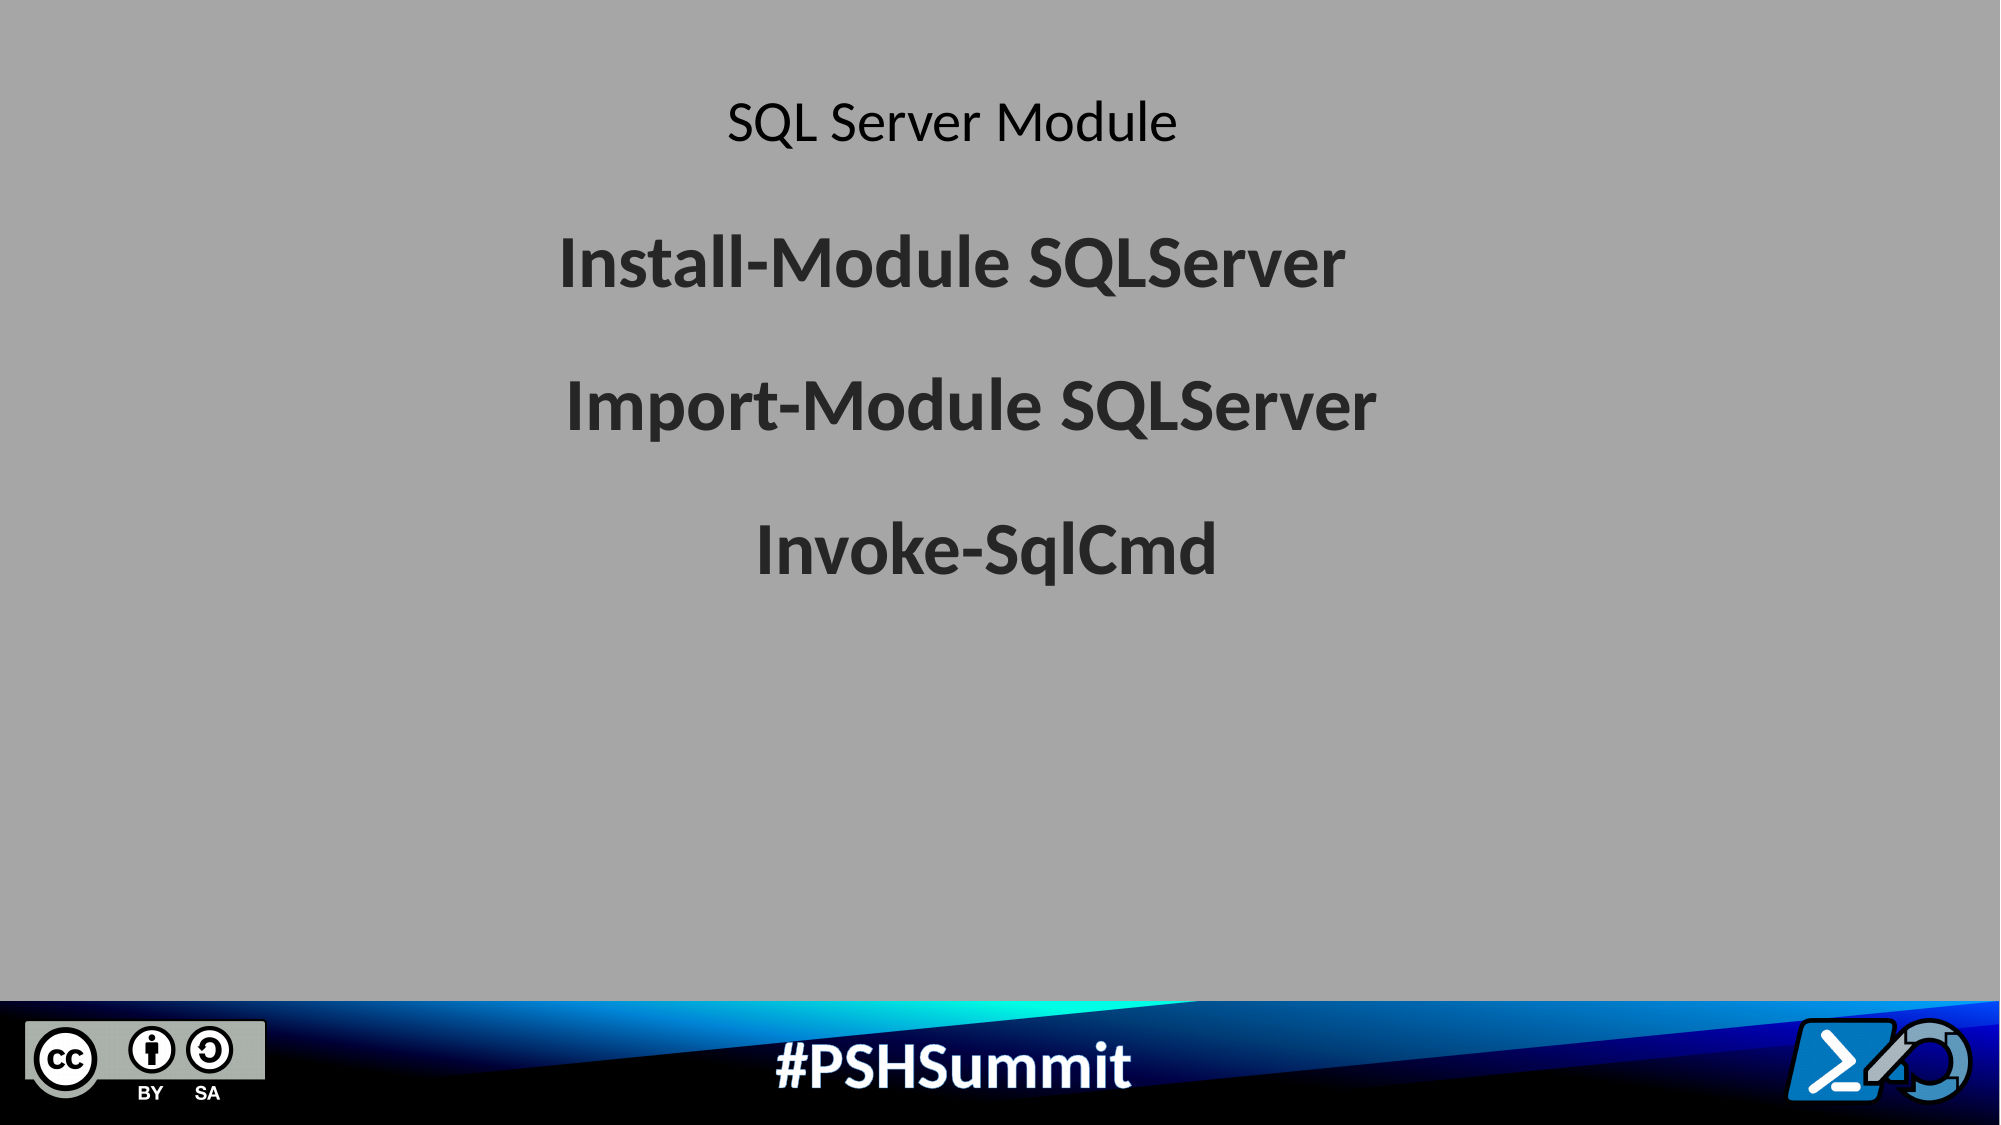

SQL Server Module
Install-Module SQLServer
Import-Module SQLServer
Invoke-SqlCmd